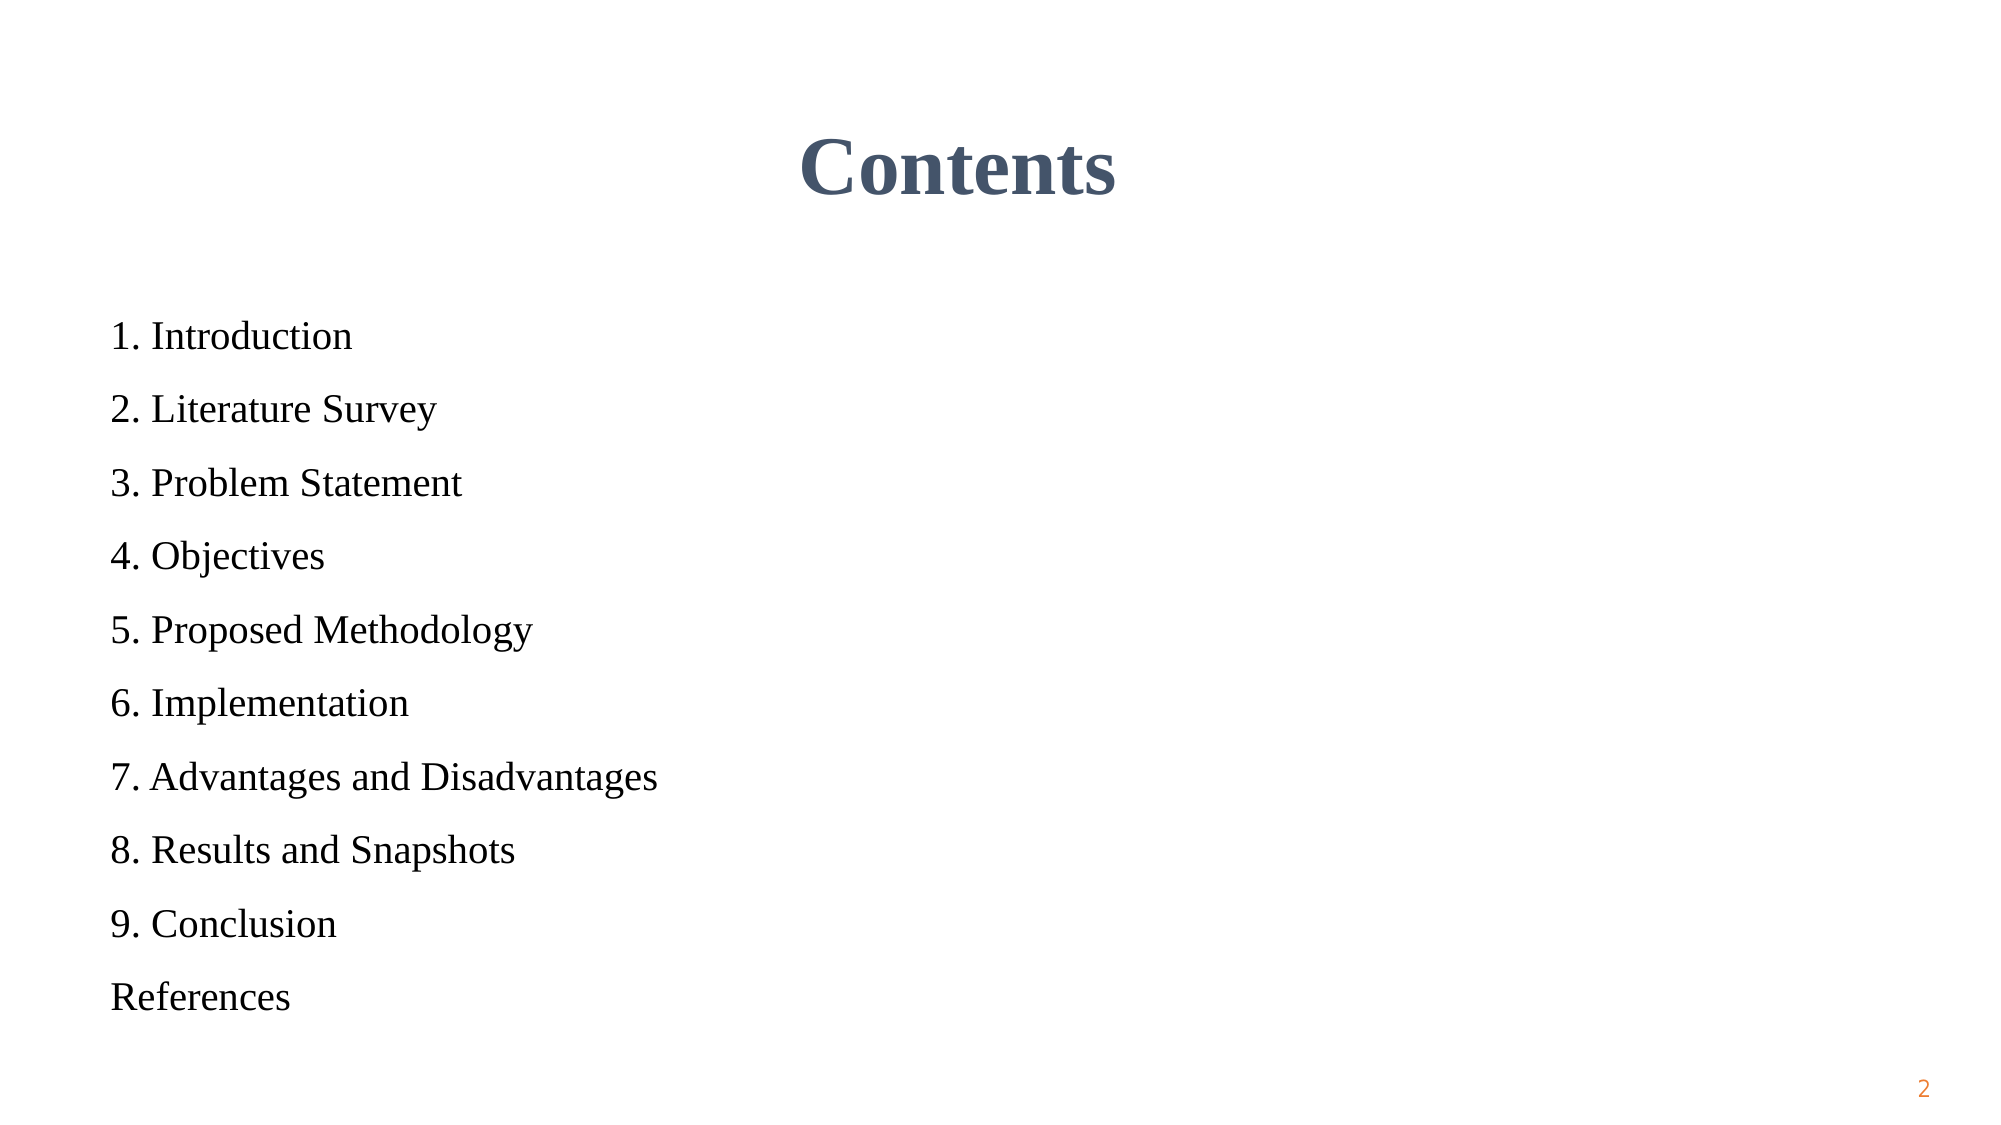

# Contents
1. Introduction
2. Literature Survey
3. Problem Statement
4. Objectives
5. Proposed Methodology
6. Implementation
7. Advantages and Disadvantages
8. Results and Snapshots
9. Conclusion
References
2